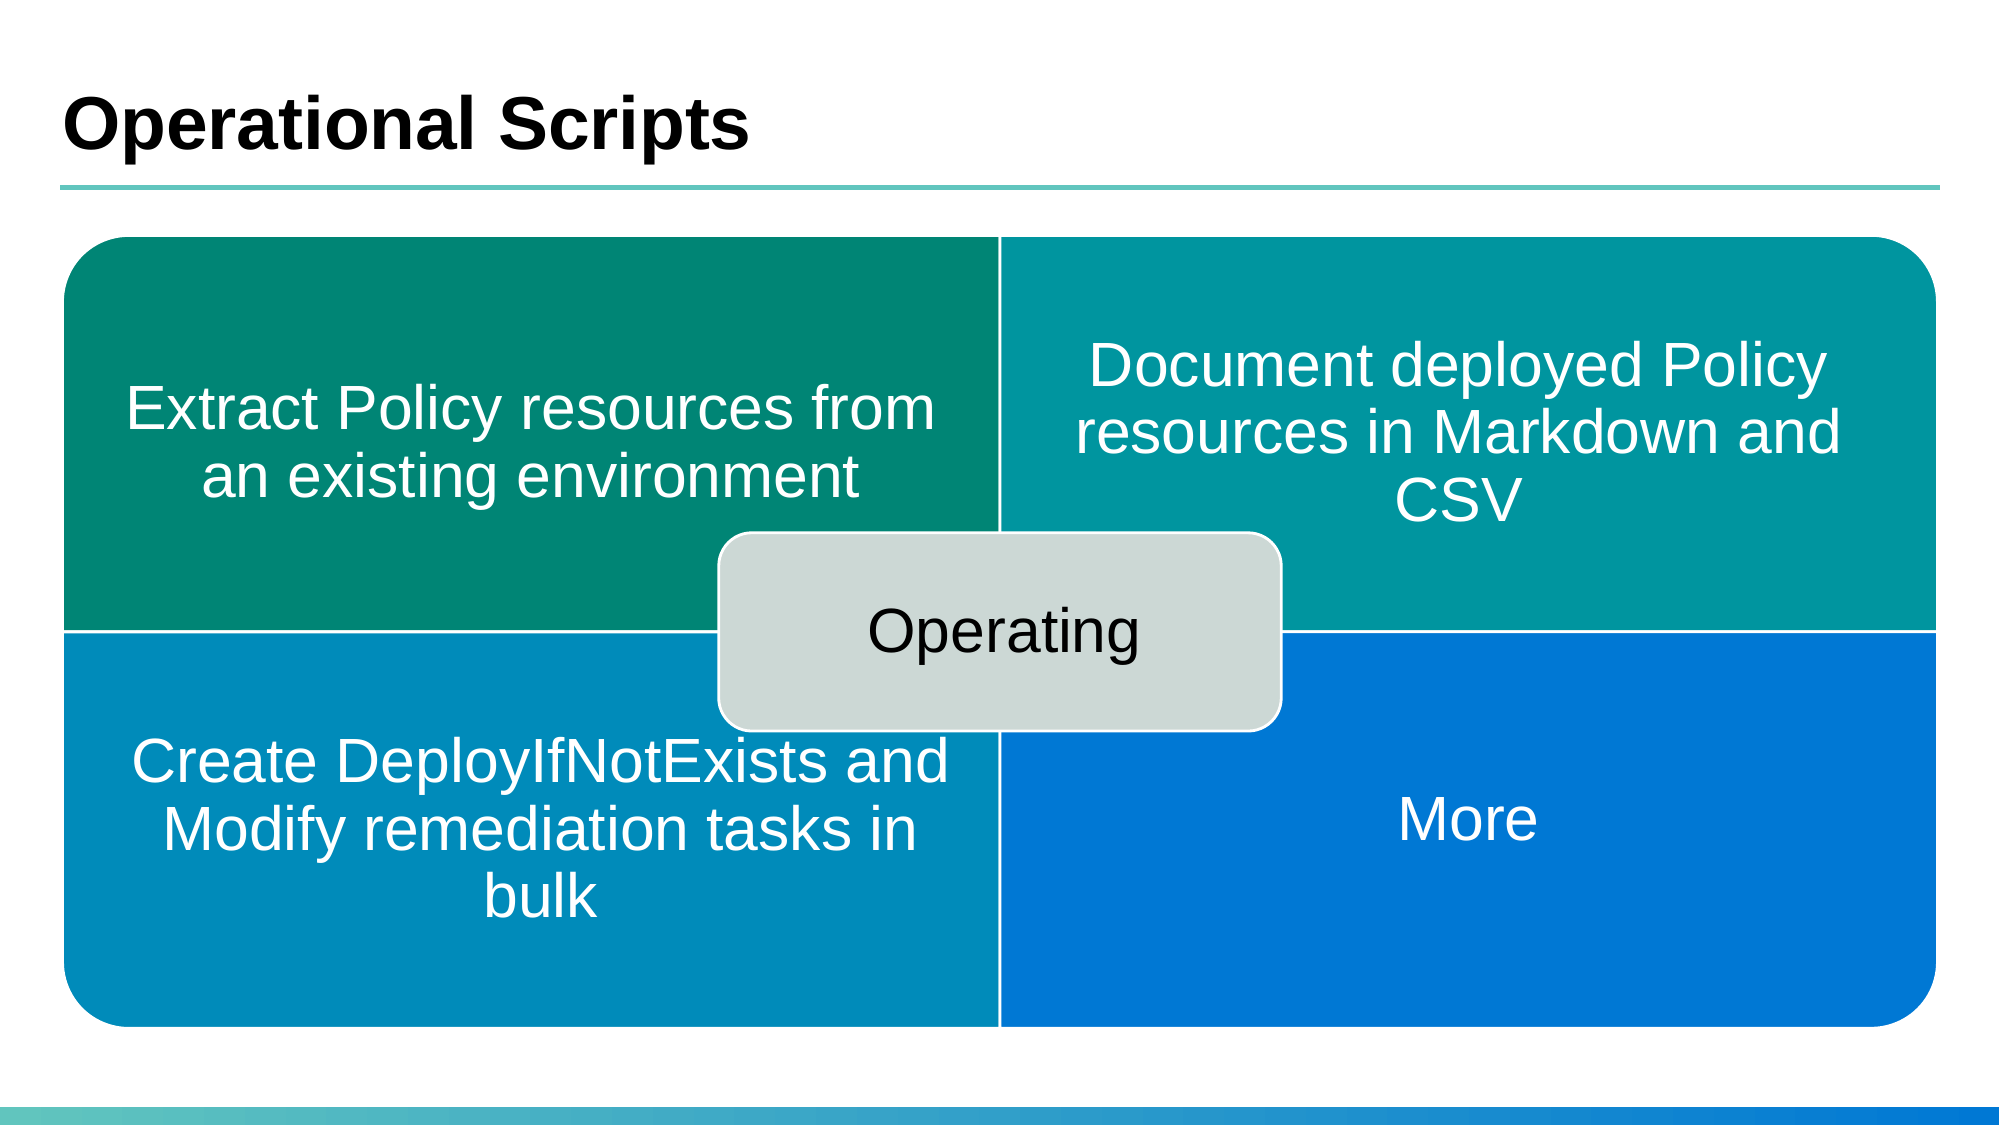

# Operational Scripts
Extract Policy resources from an existing environment
Document deployed Policy resources in Markdown and CSV
Create DeployIfNotExists and Modify remediation tasks in bulk
More
Operating